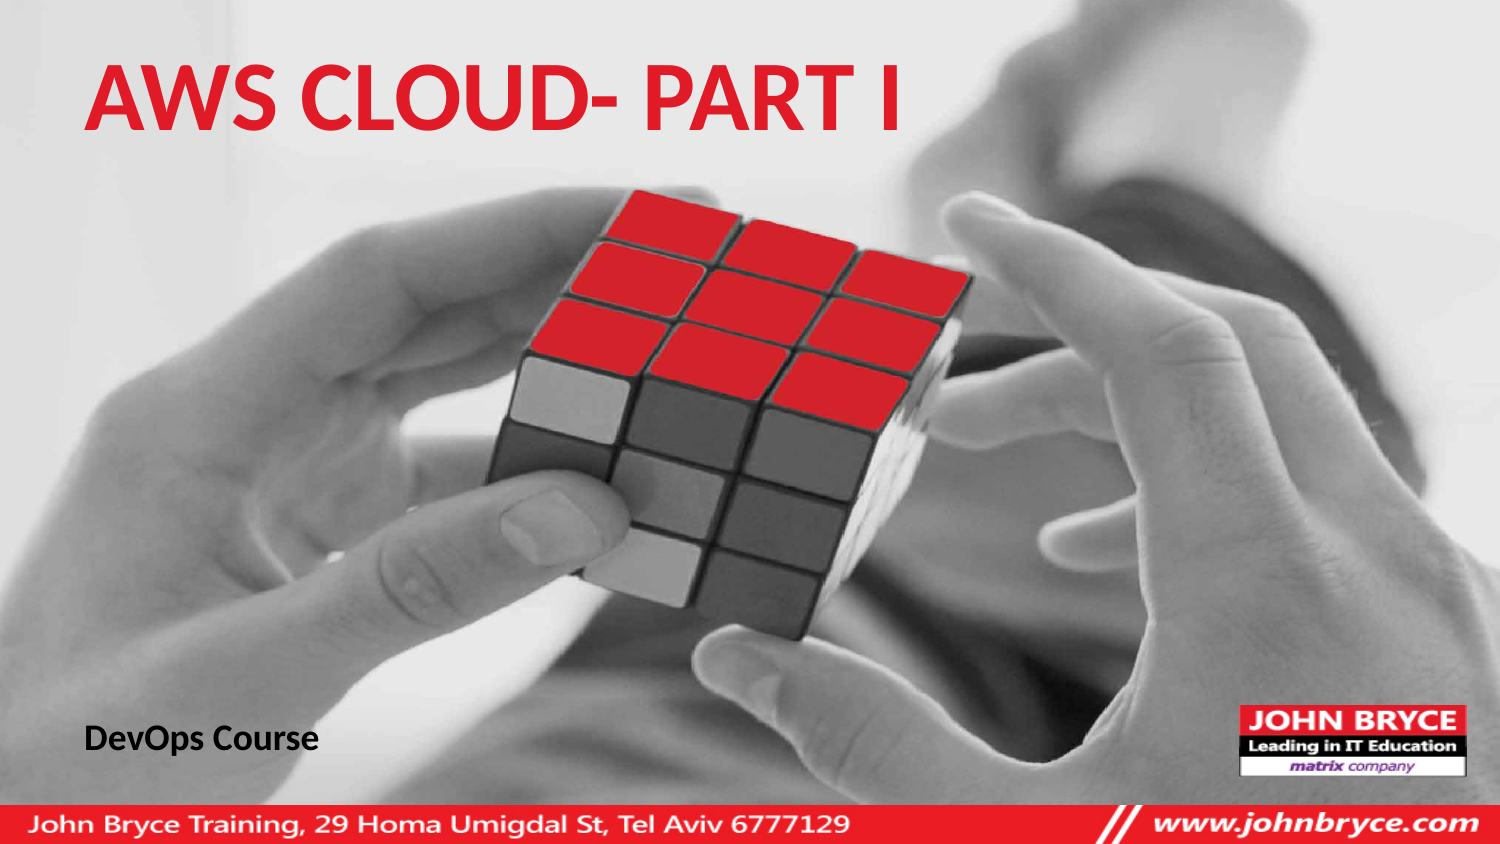

# AWS Cloud- PART I
DevOps Course